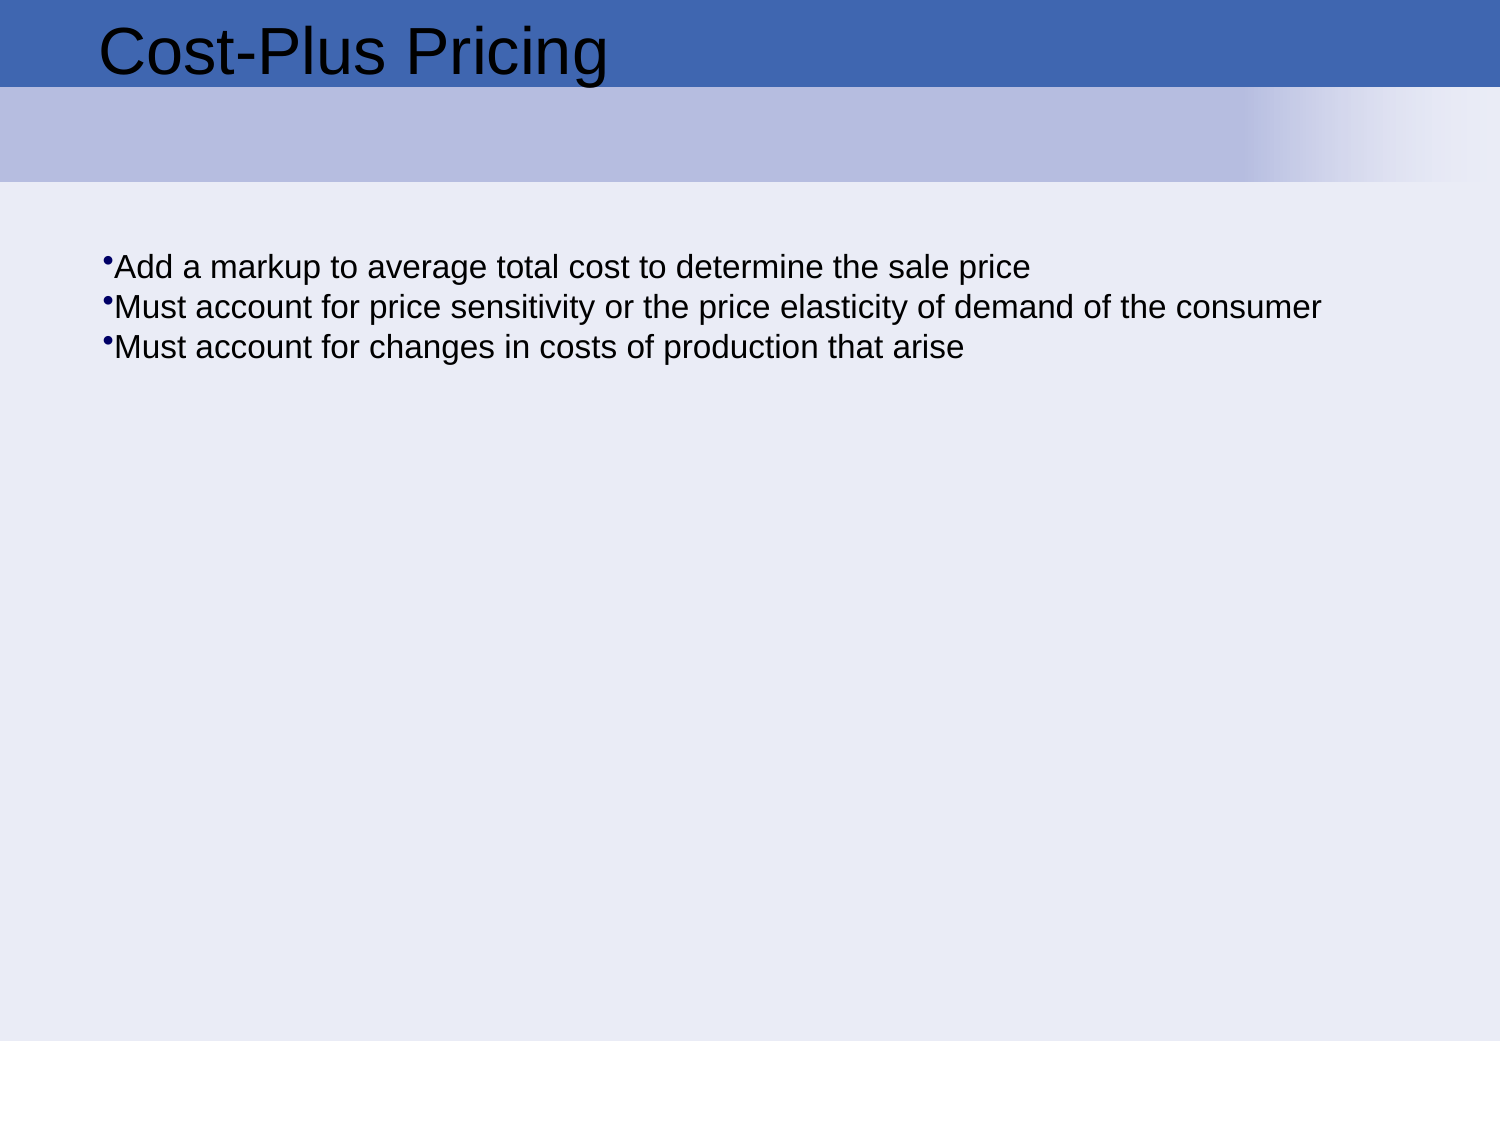

# Cost-Plus Pricing
Add a markup to average total cost to determine the sale price
Must account for price sensitivity or the price elasticity of demand of the consumer
Must account for changes in costs of production that arise